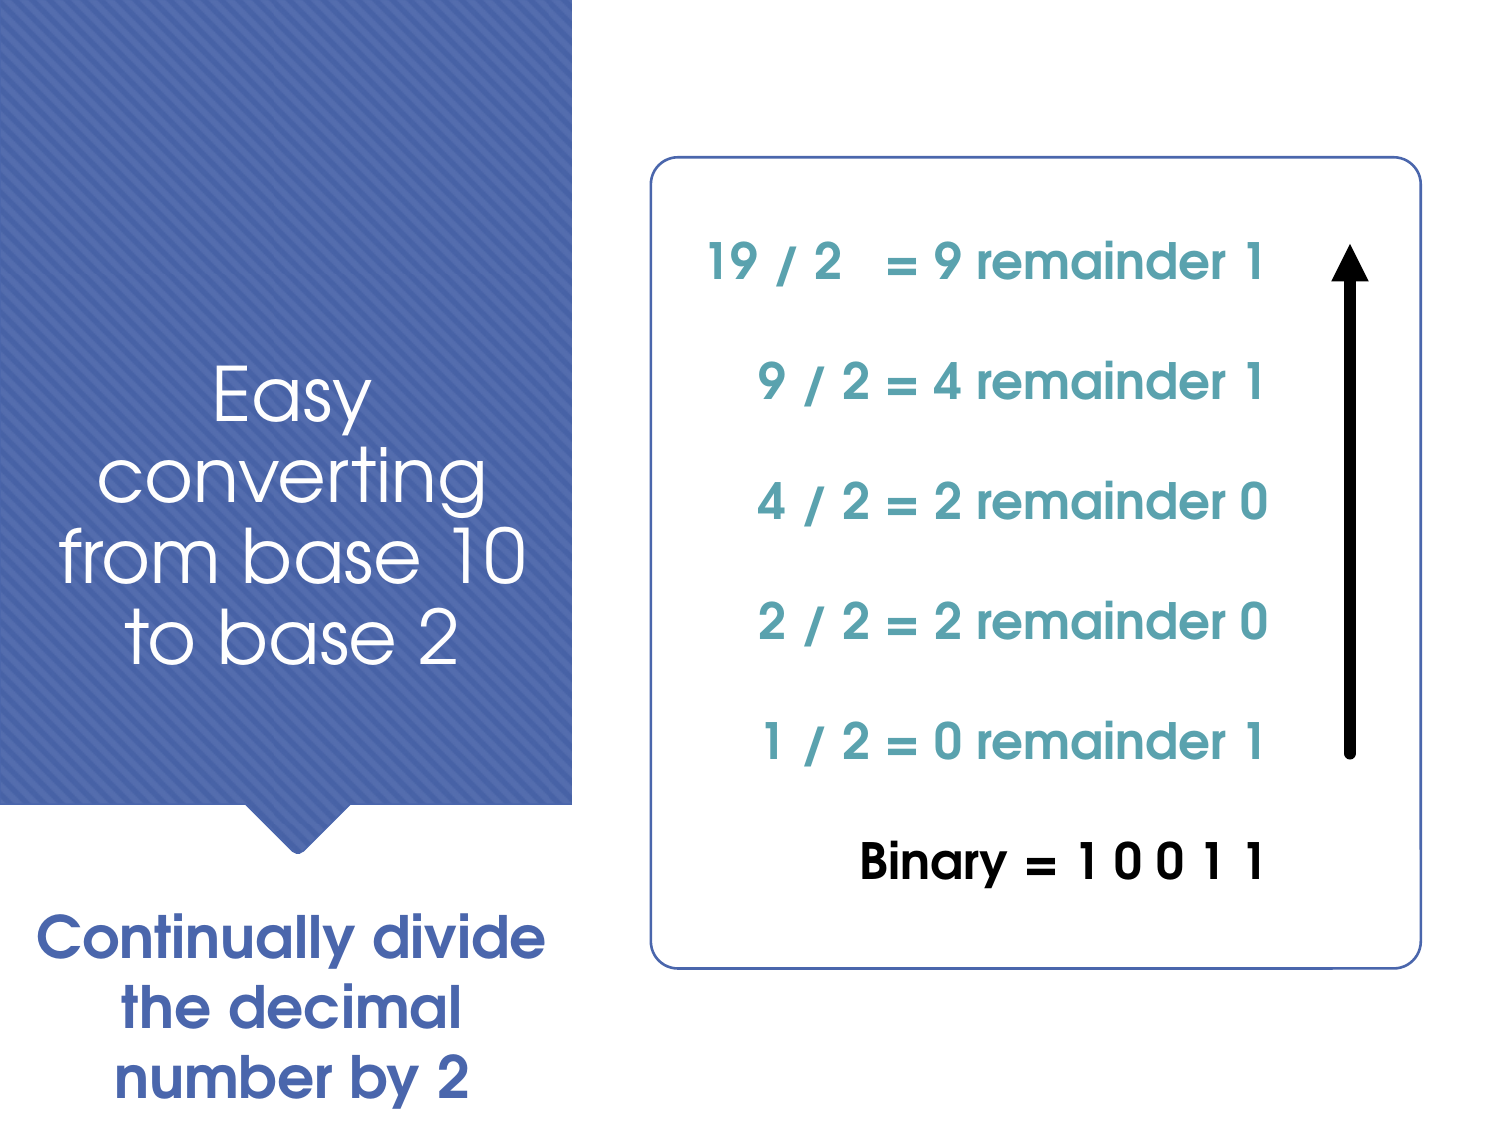

19 / 2   = 9 remainder 1

9 / 2 = 4 remainder 1

4 / 2 = 2 remainder 0

2 / 2 = 2 remainder 0

1 / 2 = 0 remainder 1

Binary = 1 0 0 1 1
Easy converting from base 10 to base 2

Continually divide the decimal number by 2